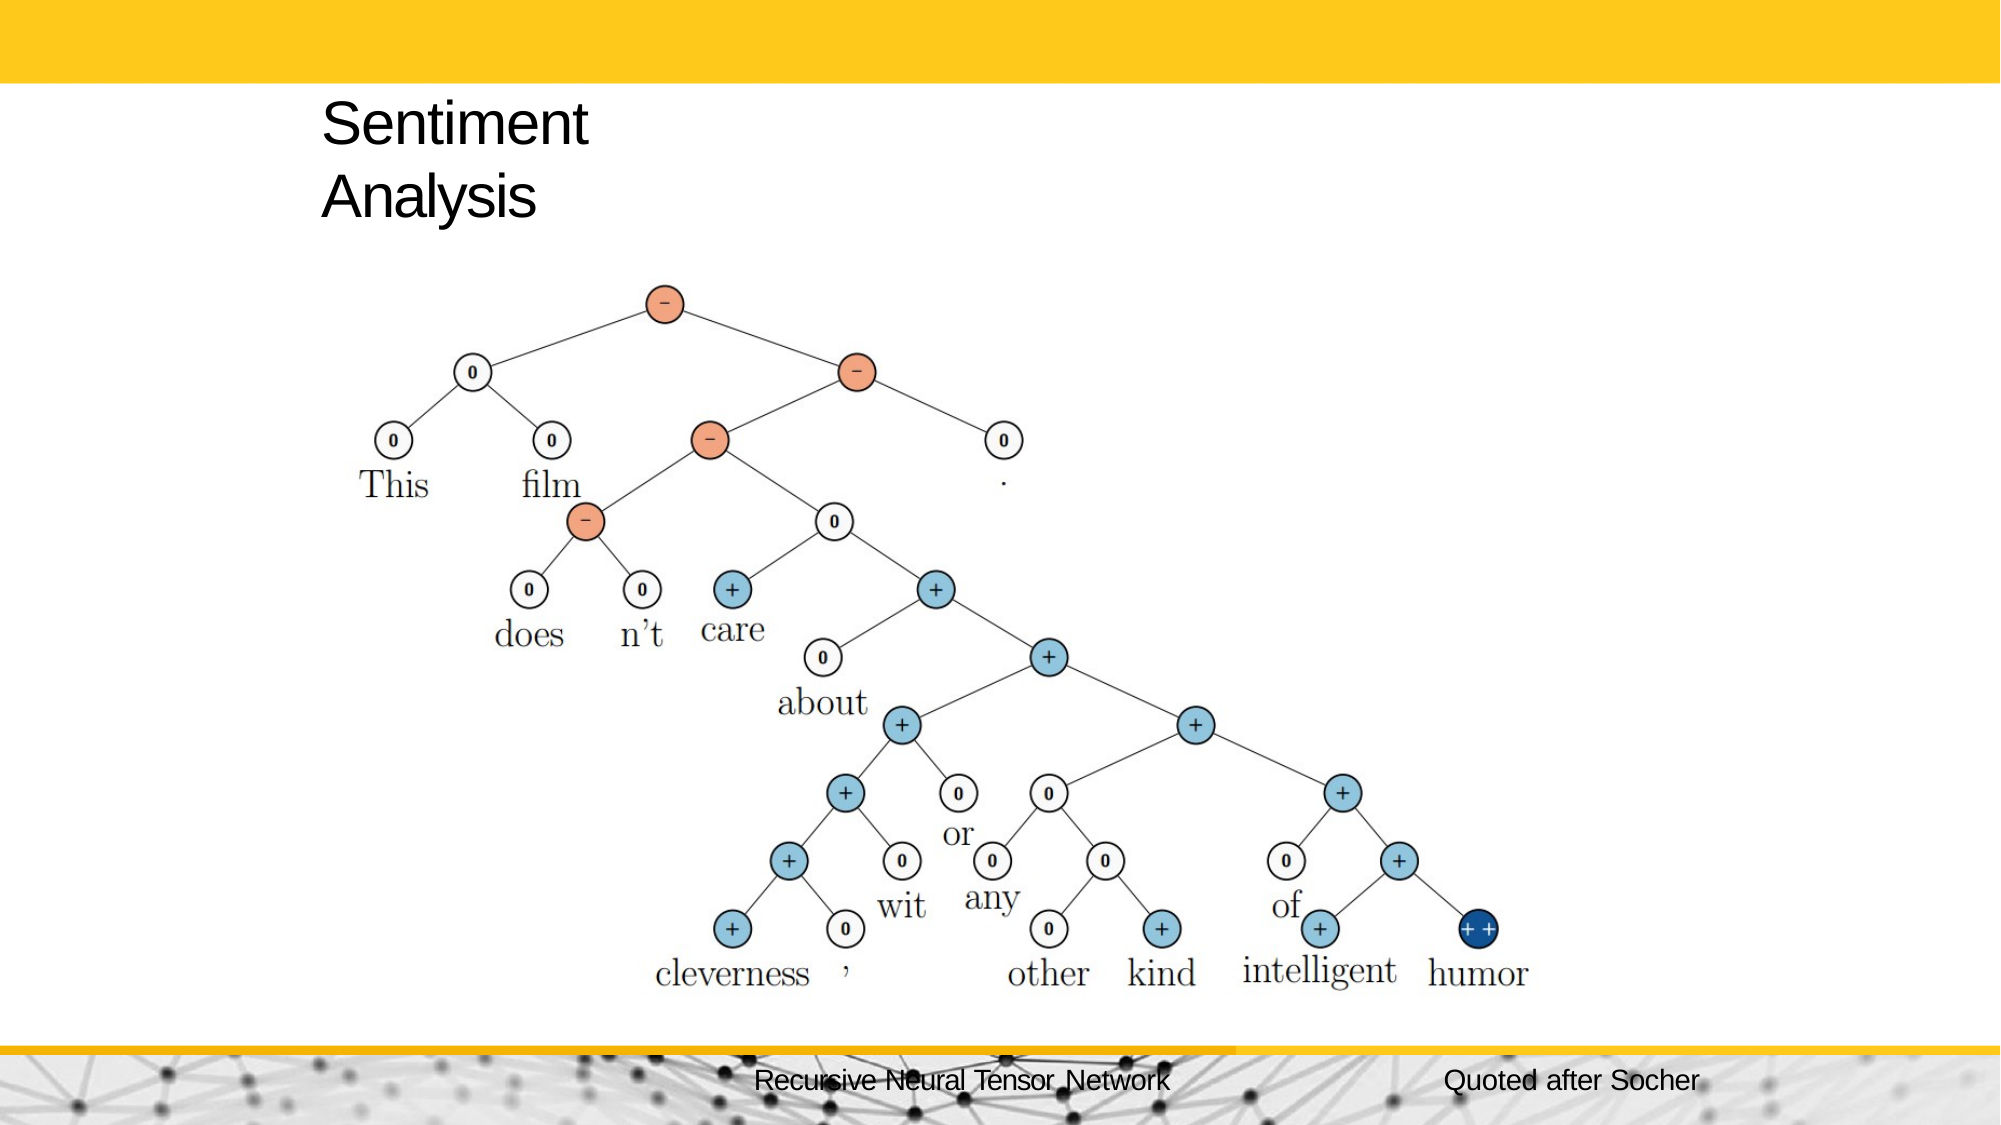

# Sentiment Analysis

Recursive Neural Tensor Network
Quoted after Socher